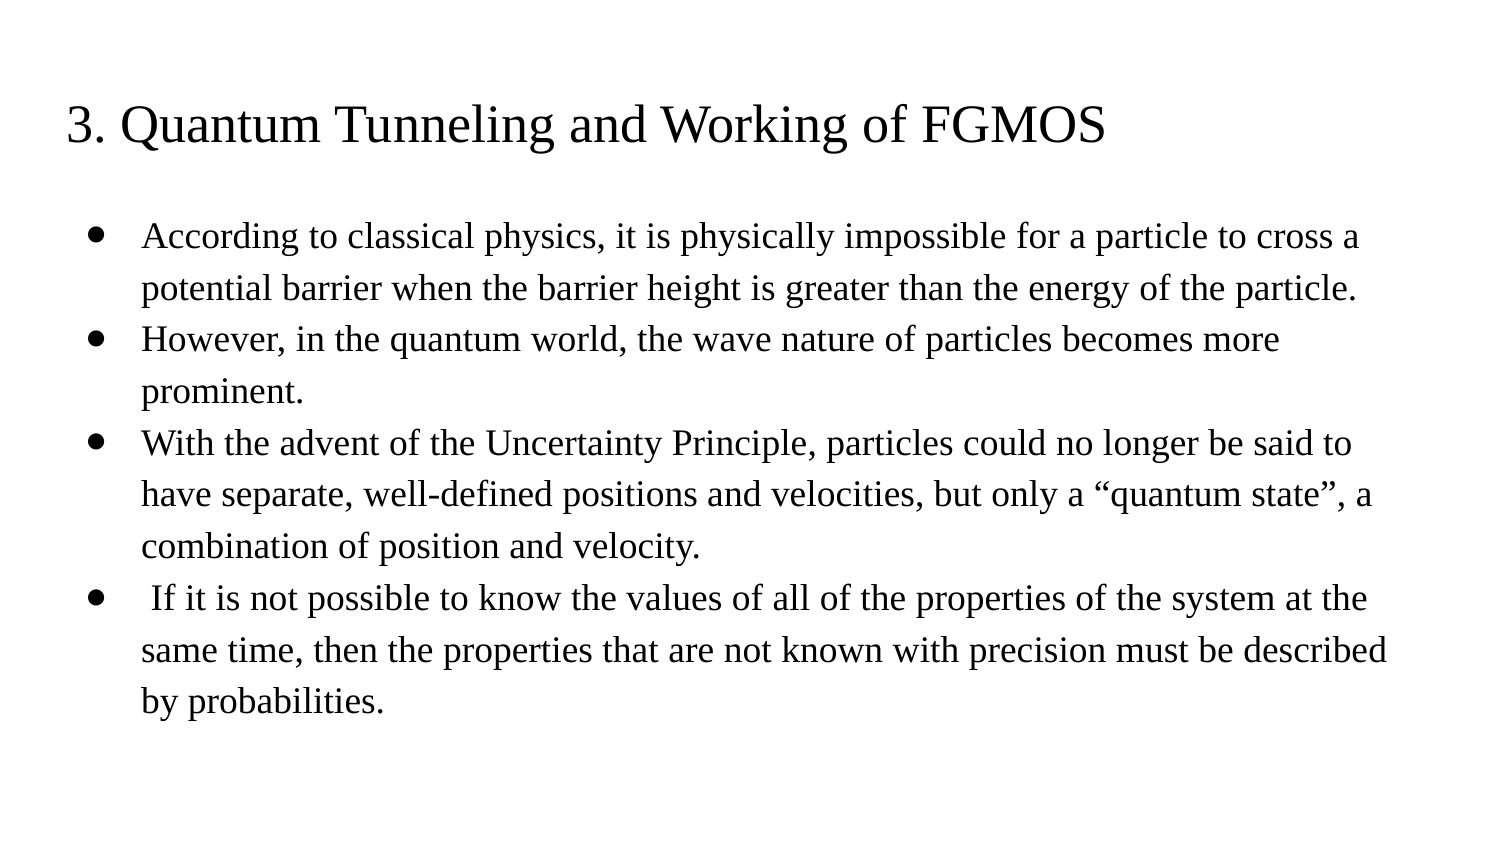

# 3. Quantum Tunneling and Working of FGMOS

According to classical physics, it is physically impossible for a particle to cross a potential barrier when the barrier height is greater than the energy of the particle.
However, in the quantum world, the wave nature of particles becomes more prominent.
With the advent of the Uncertainty Principle, particles could no longer be said to have separate, well-defined positions and velocities, but only a “quantum state”, a combination of position and velocity.
 If it is not possible to know the values of all of the properties of the system at the same time, then the properties that are not known with precision must be described by probabilities.